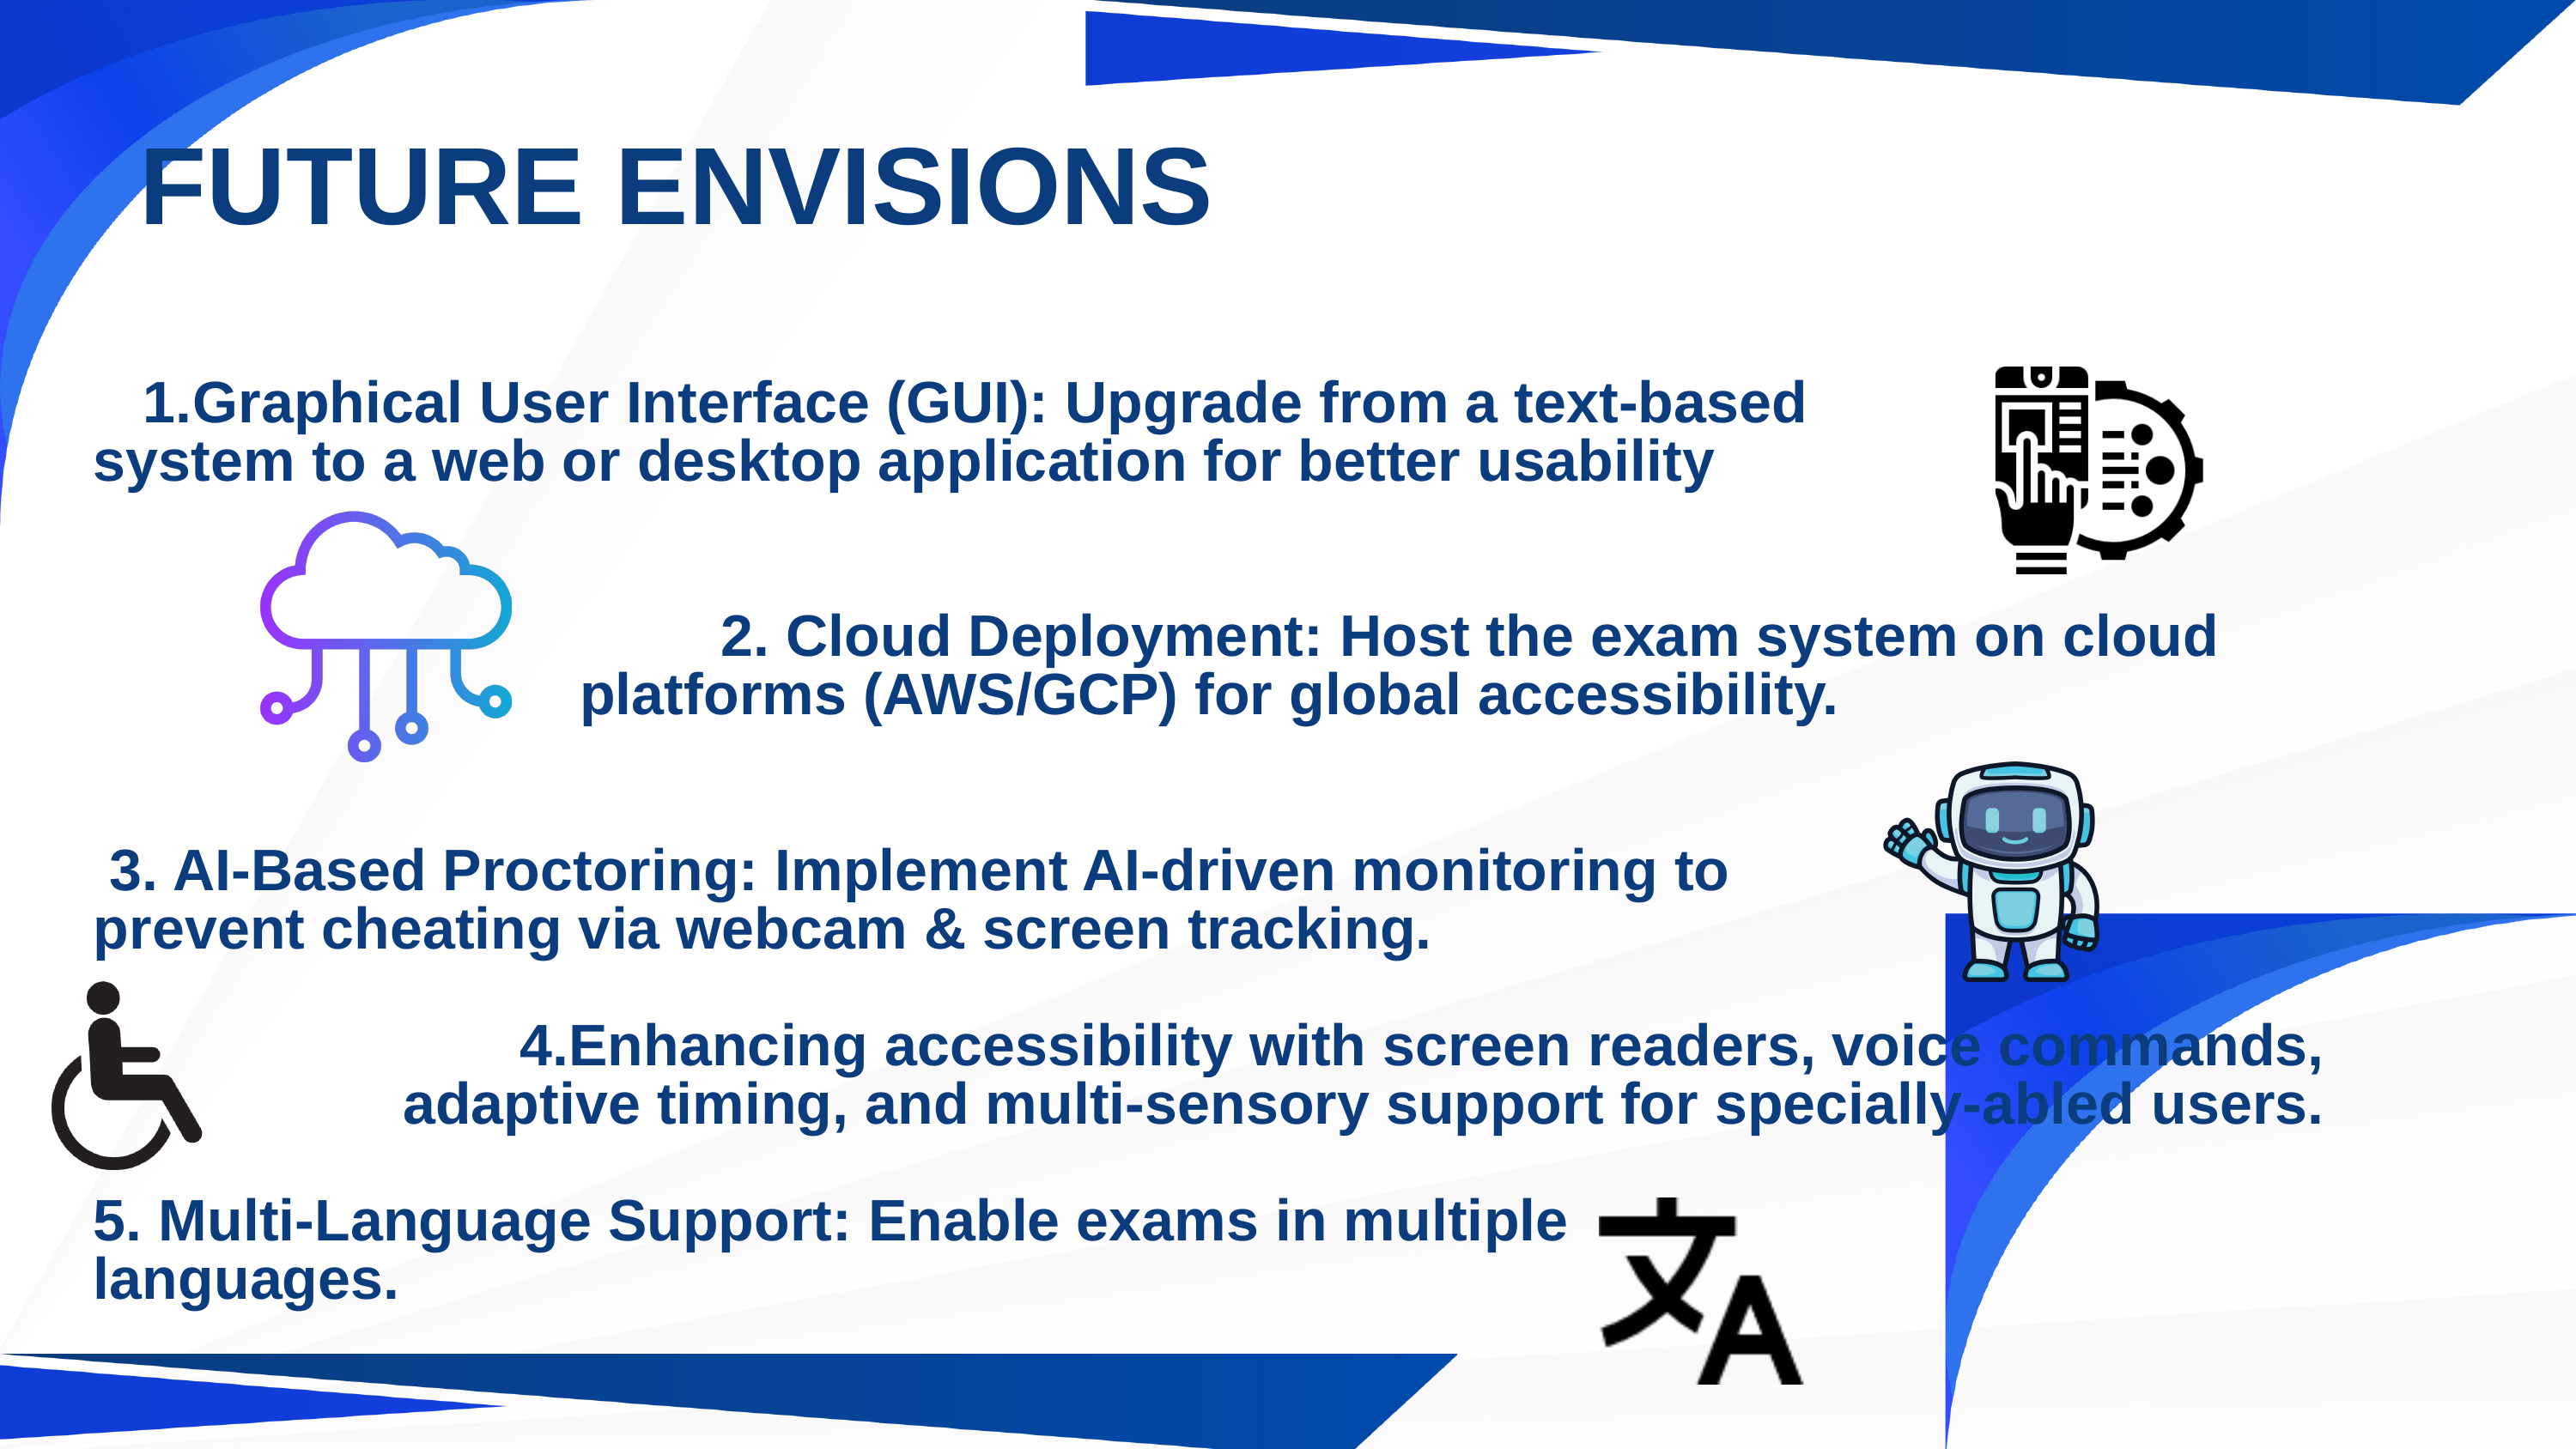

FUTURE ENVISIONS

Graphical User Interface (GUI): Upgrade from a text-based
system to a web or desktop application for better usability

                                2. Cloud Deployment: Host the exam system on cloud platforms (AWS/GCP) for global accessibility.

 3. AI-Based Proctoring: Implement AI-driven monitoring to
prevent cheating via webcam & screen tracking.

                          4.Enhancing accessibility with screen readers, voice commands, adaptive timing, and multi-sensory support for specially-abled users.

5. Multi-Language Support: Enable exams in multiple
languages.